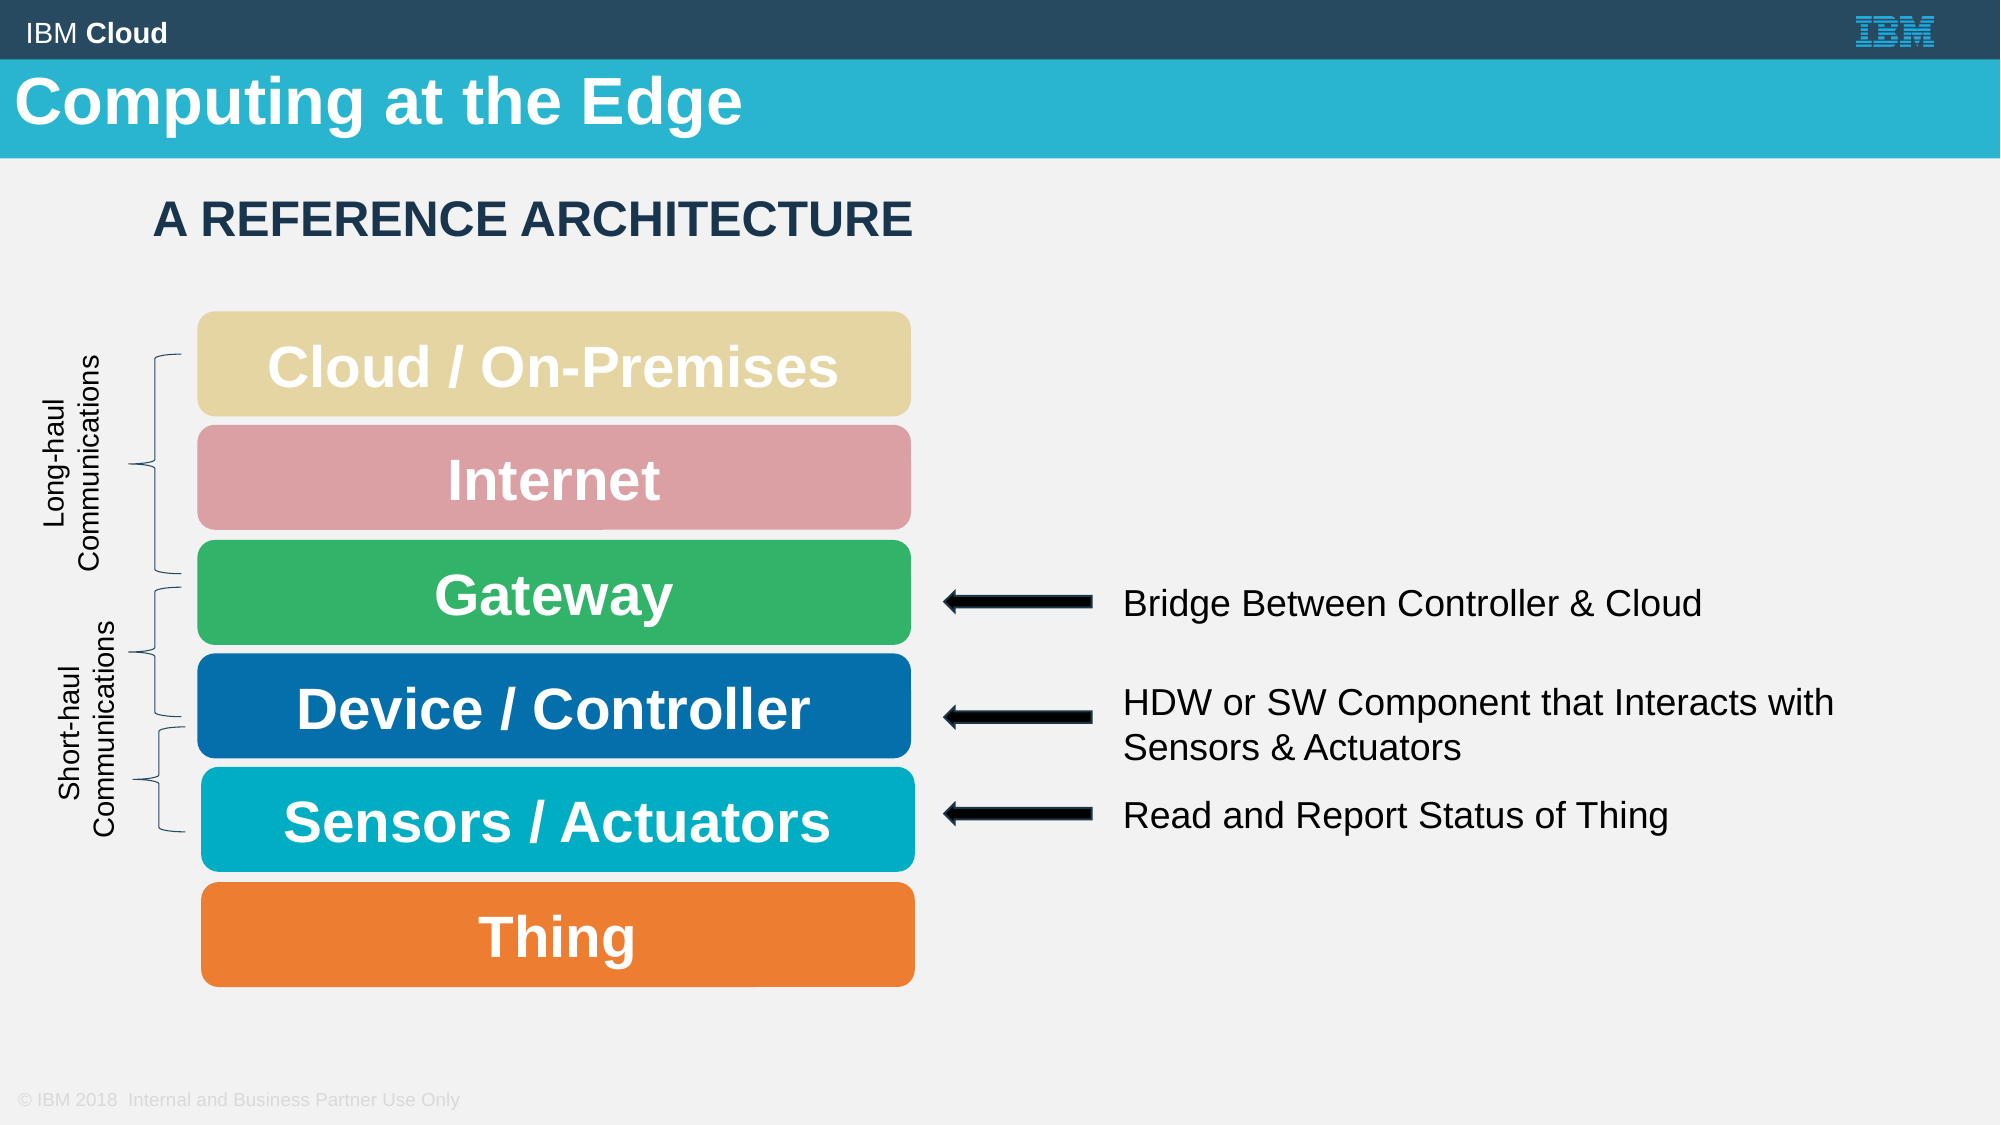

Computing at the Edge
A Reference architecture
Cloud / On-Premises

Long-haul
Communications
Internet

Gateway
Bridge Between Controller & Cloud

Device / Controller
HDW or SW Component that Interacts with Sensors & Actuators
Short-haul
Communications

Sensors / Actuators
Read and Report Status of Thing
Thing